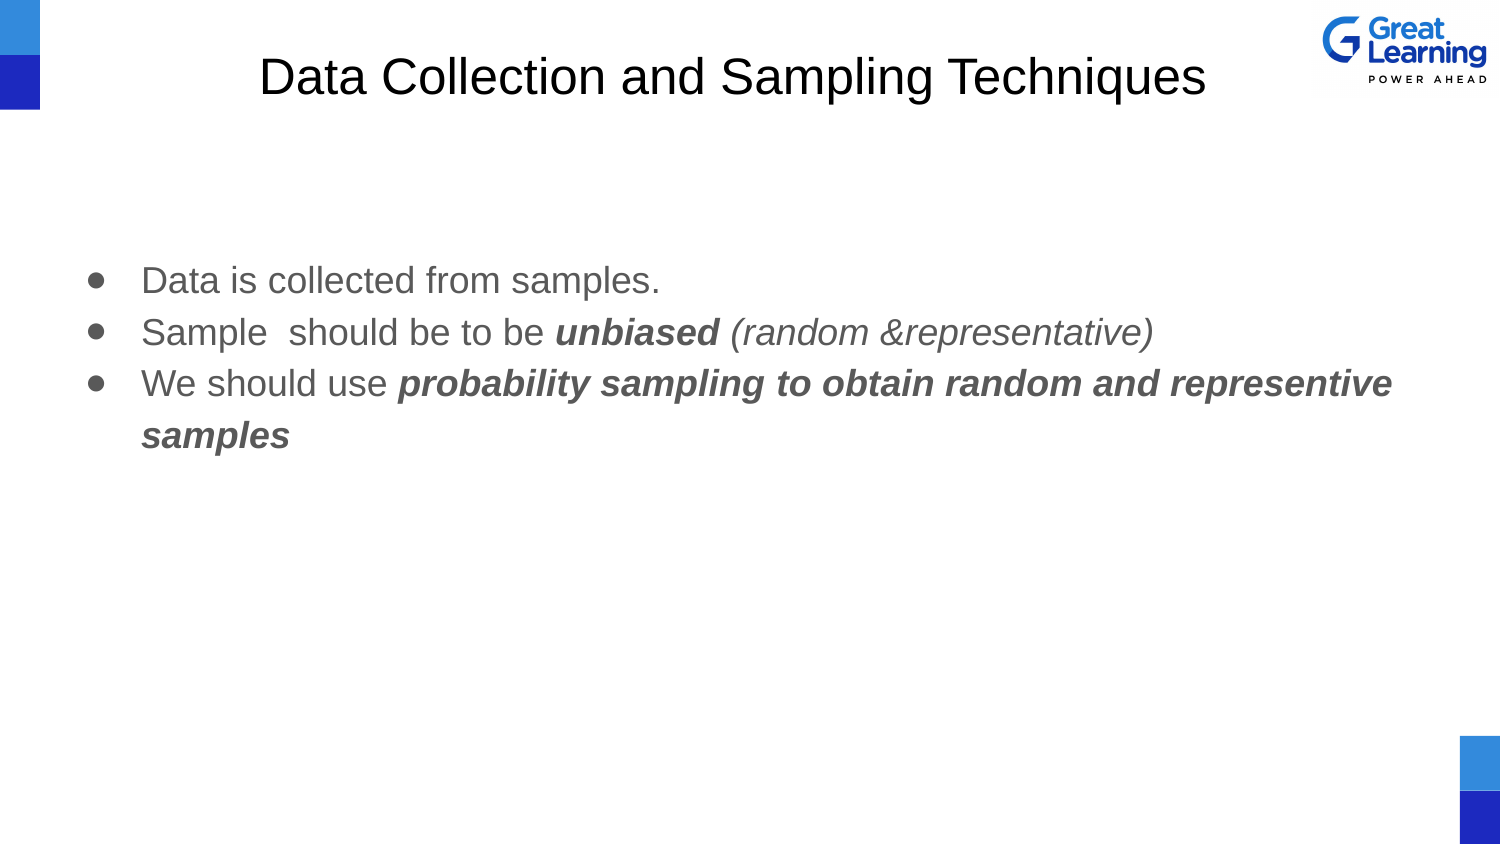

# Data Collection and Sampling Techniques

Data is collected from samples.
Sample  should be to be unbiased (random &representative)
We should use probability sampling to obtain random and representive samples